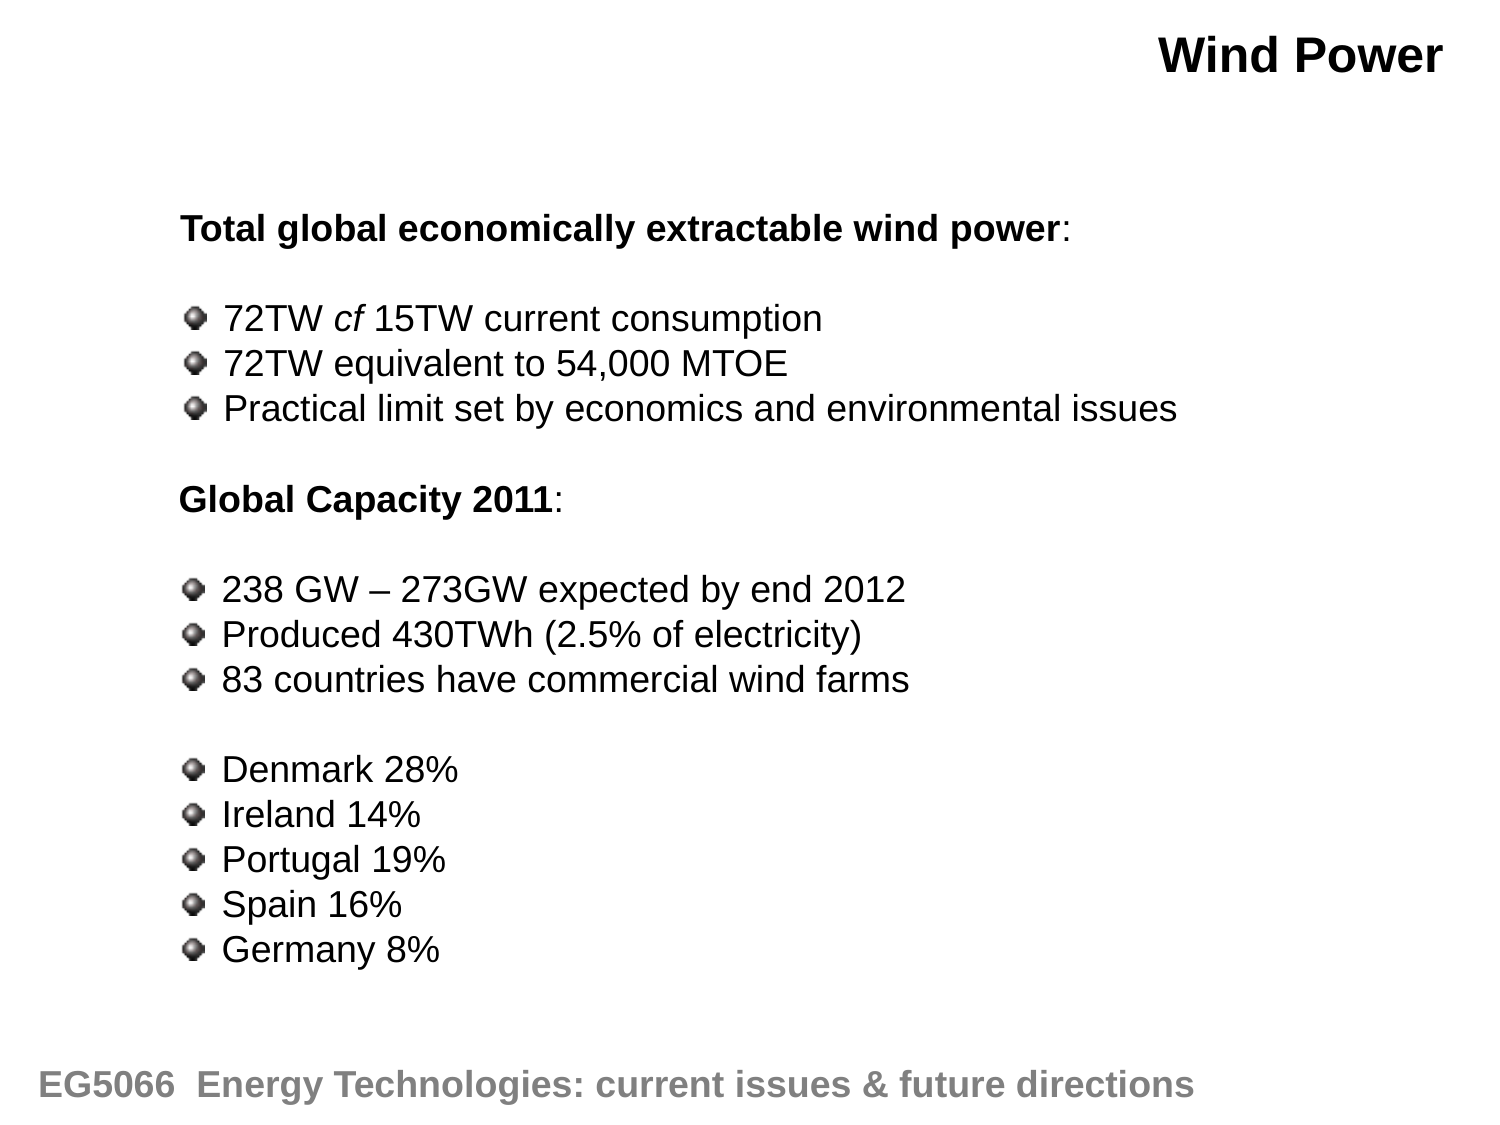

Wind Power
Total global economically extractable wind power:

72TW cf 15TW current consumption
72TW equivalent to 54,000 MTOE
Practical limit set by economics and environmental issues
Global Capacity 2011:

238 GW – 273GW expected by end 2012
Produced 430TWh (2.5% of electricity)
83 countries have commercial wind farms

Denmark 28%
Ireland 14%
Portugal 19%
Spain 16%
Germany 8%
EG5066  Energy Technologies: current issues & future directions